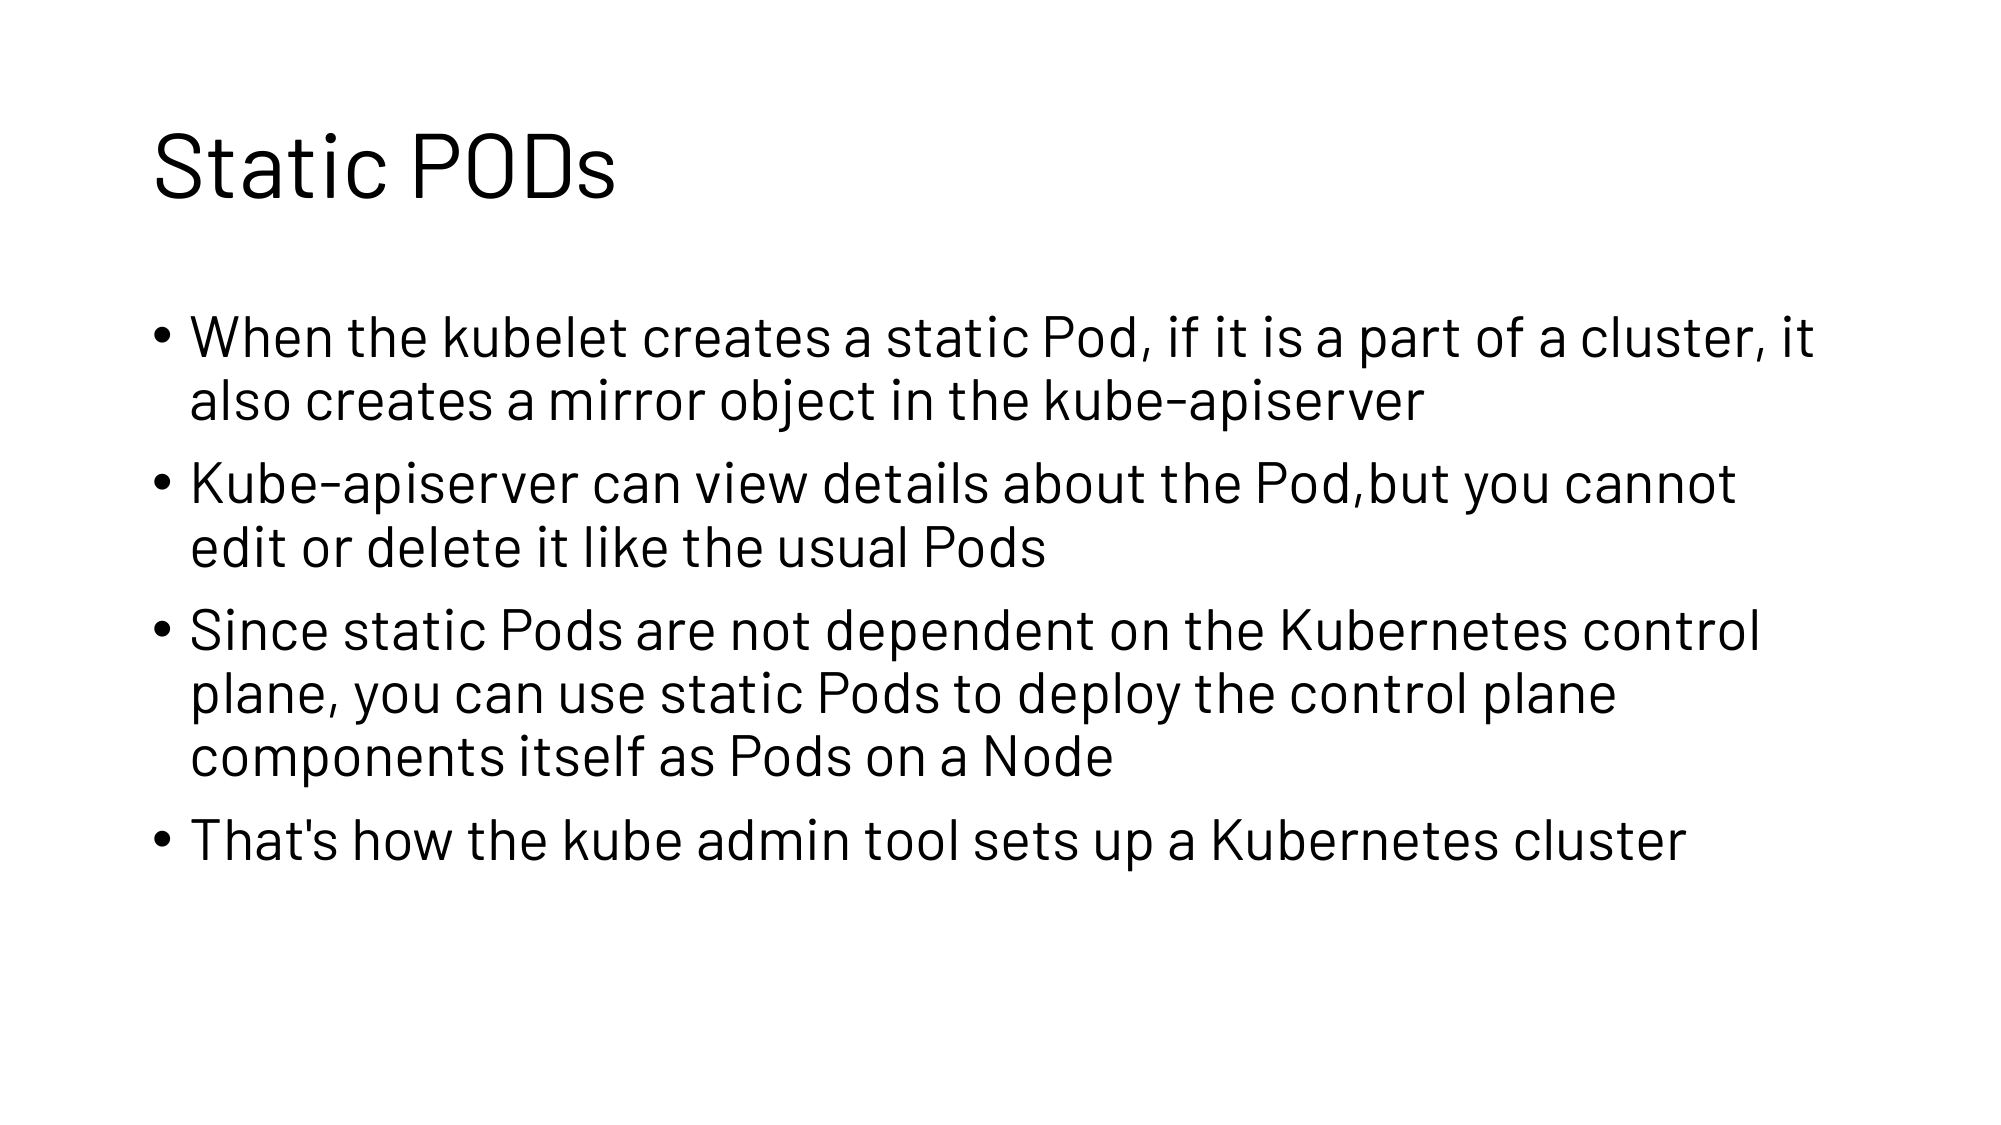

# Static PODs
When the kubelet creates a static Pod, if it is a part of a cluster, it also creates a mirror object in the kube-apiserver
Kube-apiserver can view details about the Pod,but you cannot edit or delete it like the usual Pods
Since static Pods are not dependent on the Kubernetes control plane, you can use static Pods to deploy the control plane components itself as Pods on a Node
That's how the kube admin tool sets up a Kubernetes cluster